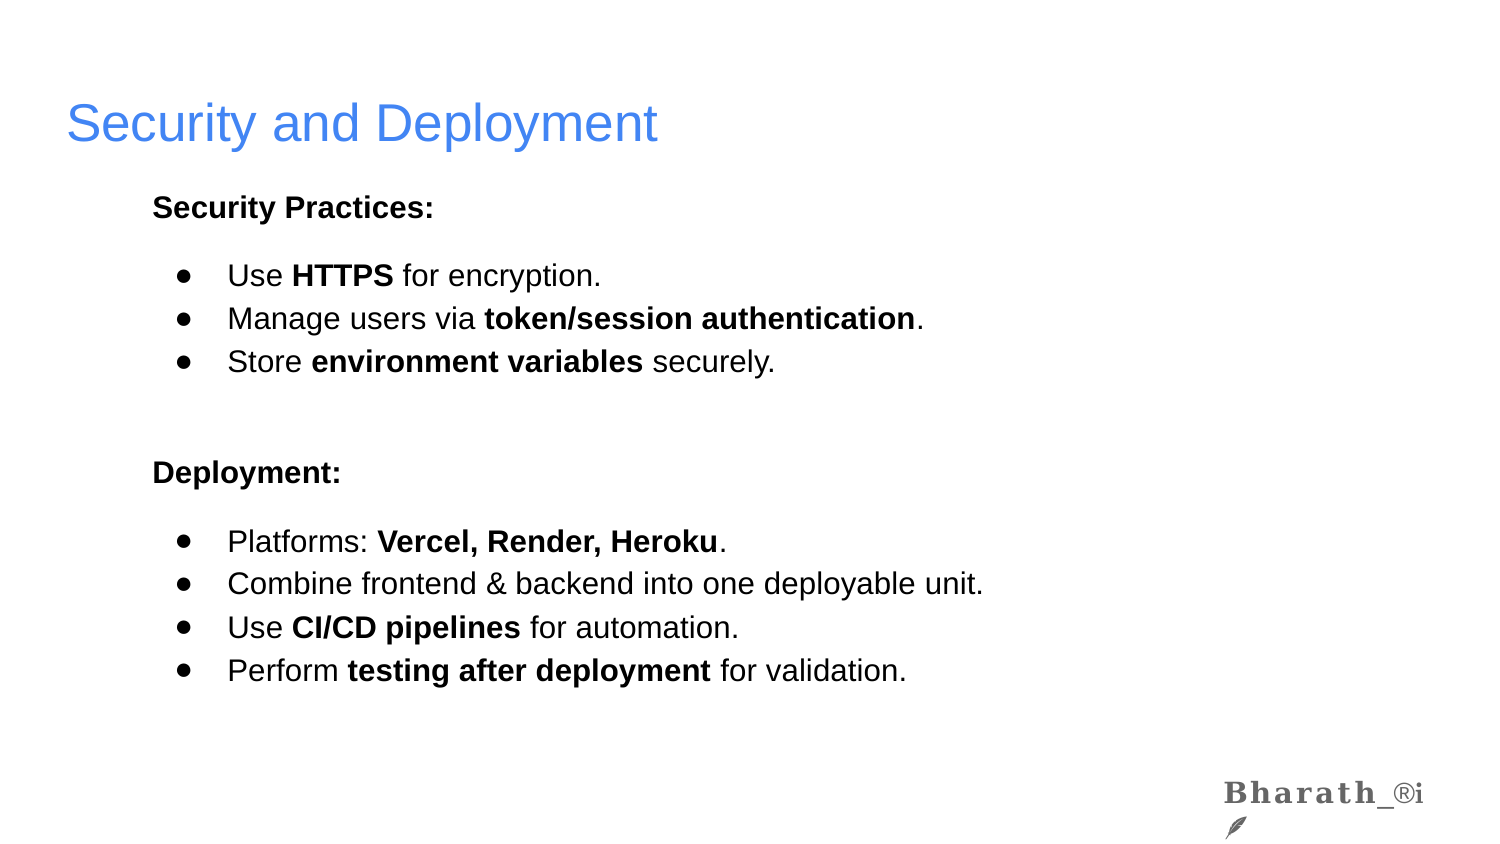

# Security and Deployment
Security Practices:
Use HTTPS for encryption.
Manage users via token/session authentication.
Store environment variables securely.
Deployment:
Platforms: Vercel, Render, Heroku.
Combine frontend & backend into one deployable unit.
Use CI/CD pipelines for automation.
Perform testing after deployment for validation.
𝐁𝐡𝐚𝐫𝐚𝐭𝐡_®️𝐢 🪶